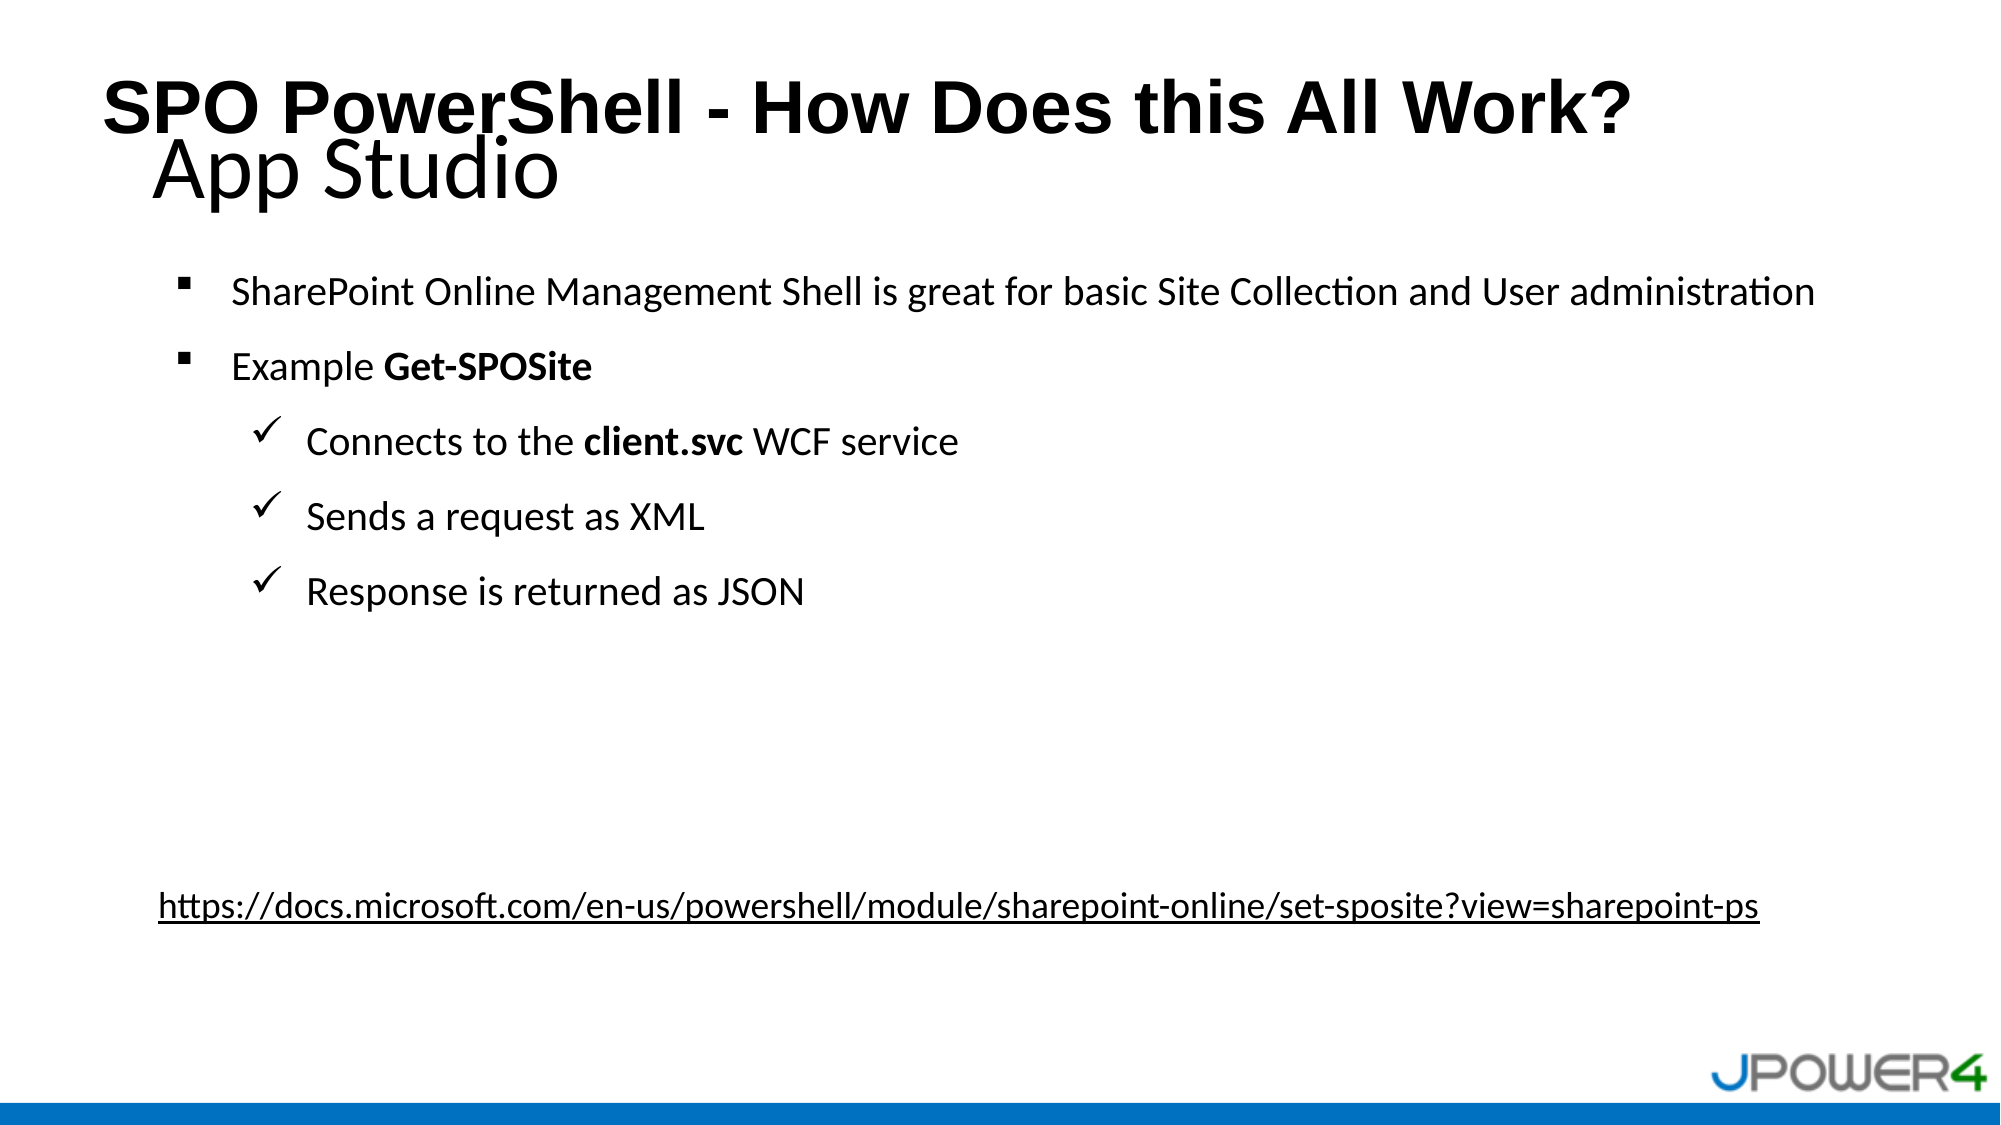

SPO PowerShell - How Does this All Work?
# App Studio
SharePoint Online Management Shell is great for basic Site Collection and User administration
Example Get-SPOSite
Connects to the client.svc WCF service
Sends a request as XML
Response is returned as JSON
https://docs.microsoft.com/en-us/powershell/module/sharepoint-online/set-sposite?view=sharepoint-ps